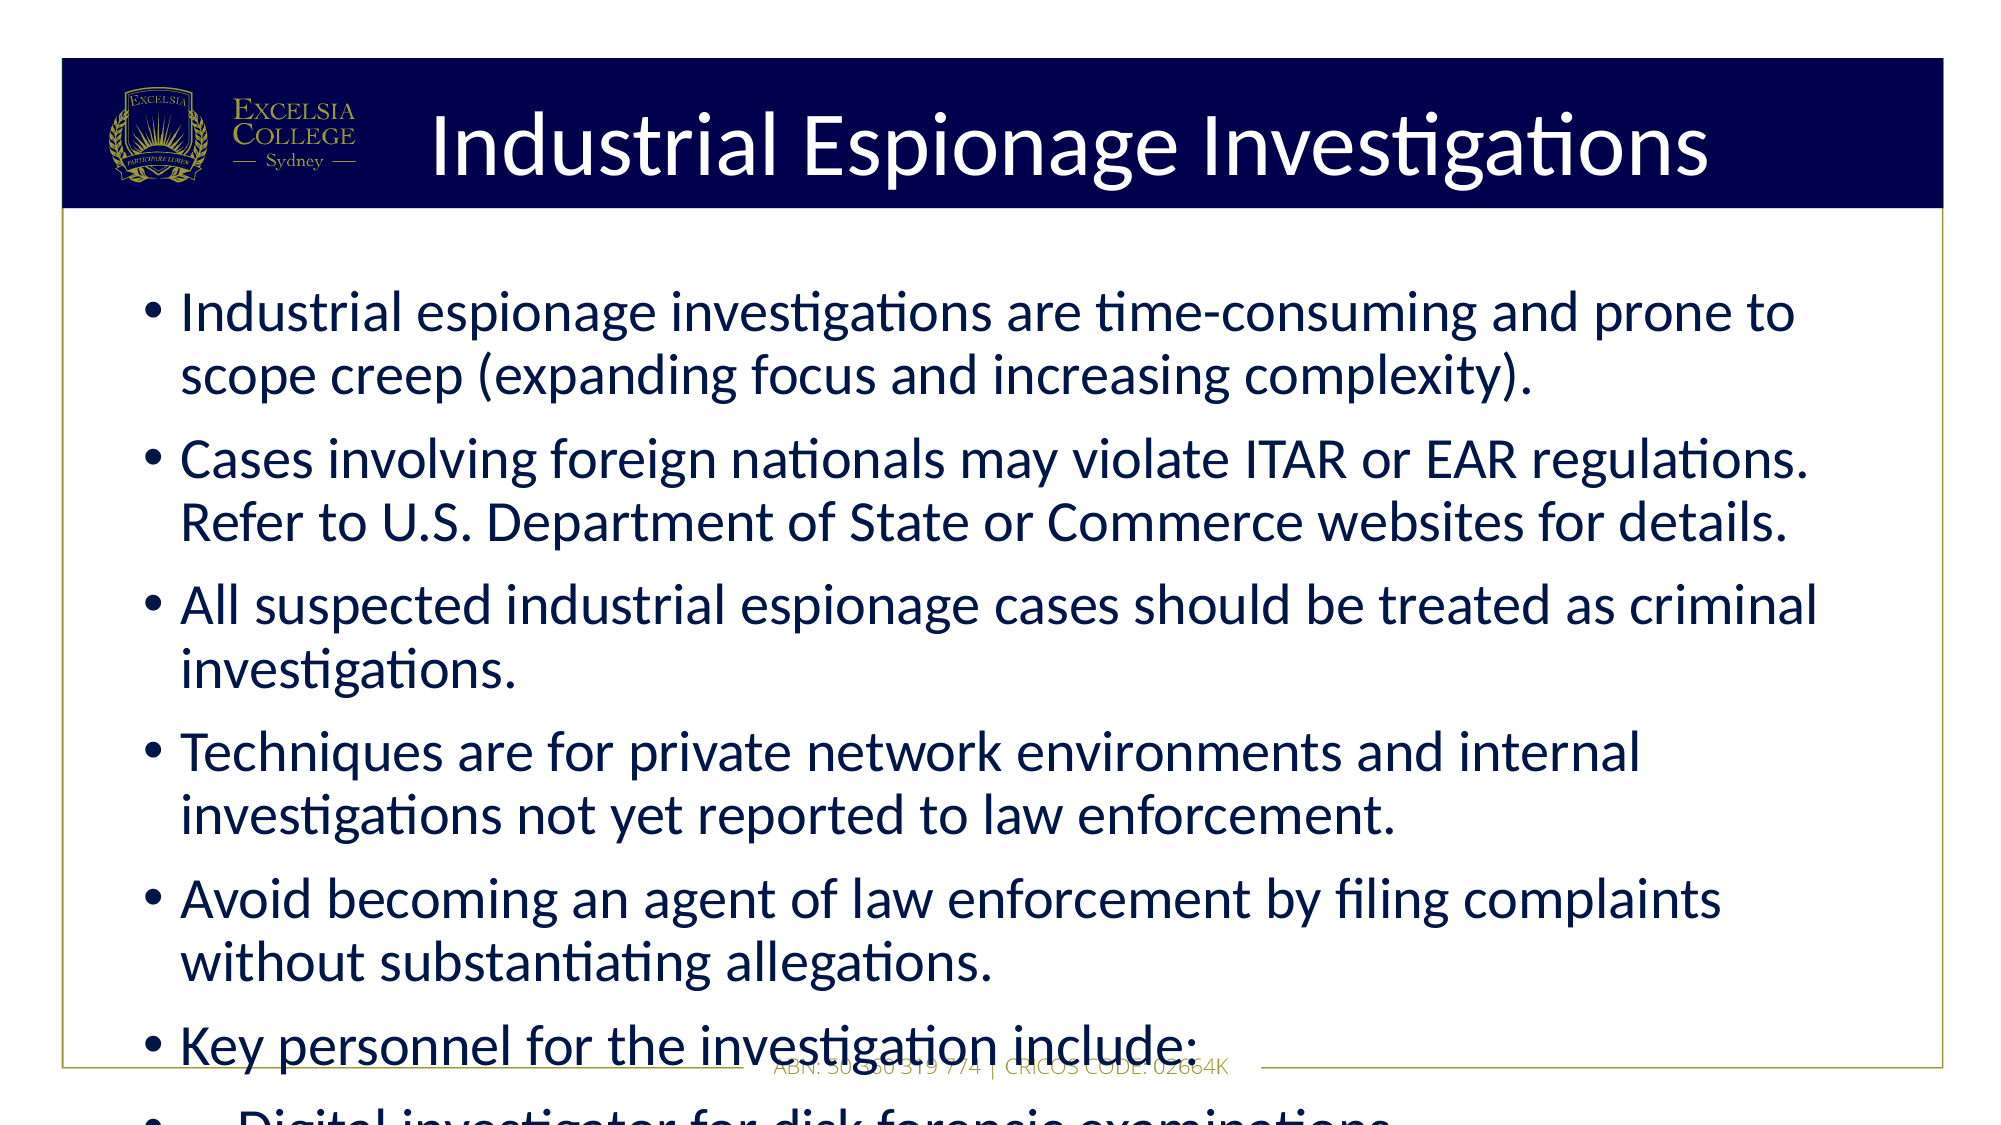

# Industrial Espionage Investigations
Industrial espionage investigations are time-consuming and prone to scope creep (expanding focus and increasing complexity).
Cases involving foreign nationals may violate ITAR or EAR regulations. Refer to U.S. Department of State or Commerce websites for details.
All suspected industrial espionage cases should be treated as criminal investigations.
Techniques are for private network environments and internal investigations not yet reported to law enforcement.
Avoid becoming an agent of law enforcement by filing complaints without substantiating allegations.
Key personnel for the investigation include:
  - Digital investigator for disk forensic examinations
  - Technology specialist for compromised technical data
  - Network specialist for log analysis and network monitoring setup
  - Threat assessment specialist (attorney) for ITAR/EAR and legal compliance
Consider guidelines from the International Competition Network for digital evidence gathering.
Guidelines for initiating international espionage investigations:
  - Determine if the case involves ITAR or EAR violations.
  - Consult corporate attorneys and management for discreet investigations.
  - Identify needed information to substantiate the espionage allegation.
  - Generate keywords for disk forensics and network monitoring.
  - List and collect required resources.
  - Define the investigation's goal and scope with management and legal counsel.
  - Initiate the investigation after management approval and provide regular updates.
Planning considerations for industrial espionage investigations:
  - Examine all email (company and web-based) of suspected employees.
  - Search Internet forums/blogs for incident-related postings.
  - Initiate physical surveillance with cameras on relevant subjects.
  - Review physical access logs for sensitive areas (e.g., secure zones with smart badges/video).
  - Determine the suspect's location relative to the compromised resource.
  - Study the suspect's work habits.
  - Collect all phone logs for unusual call destinations.
Basic steps for conducting an industrial espionage case:
  1. Assemble the investigation team and brief them on the plan and concerns.
  2. Gather necessary resources for the investigation.
  3. Deploy surveillance systems (cameras, network monitors) at key locations.
  4. Discreetly collect evidence (e.g., suspect's computer drive) and create a bit-stream image.
  5. Collect and analyze network and email server logs for relevant items.
  6. Regularly report to management and legal counsel on progress and findings.
  7. Review the investigation's scope with management and legal counsel to determine if expansion or additional resources are needed.